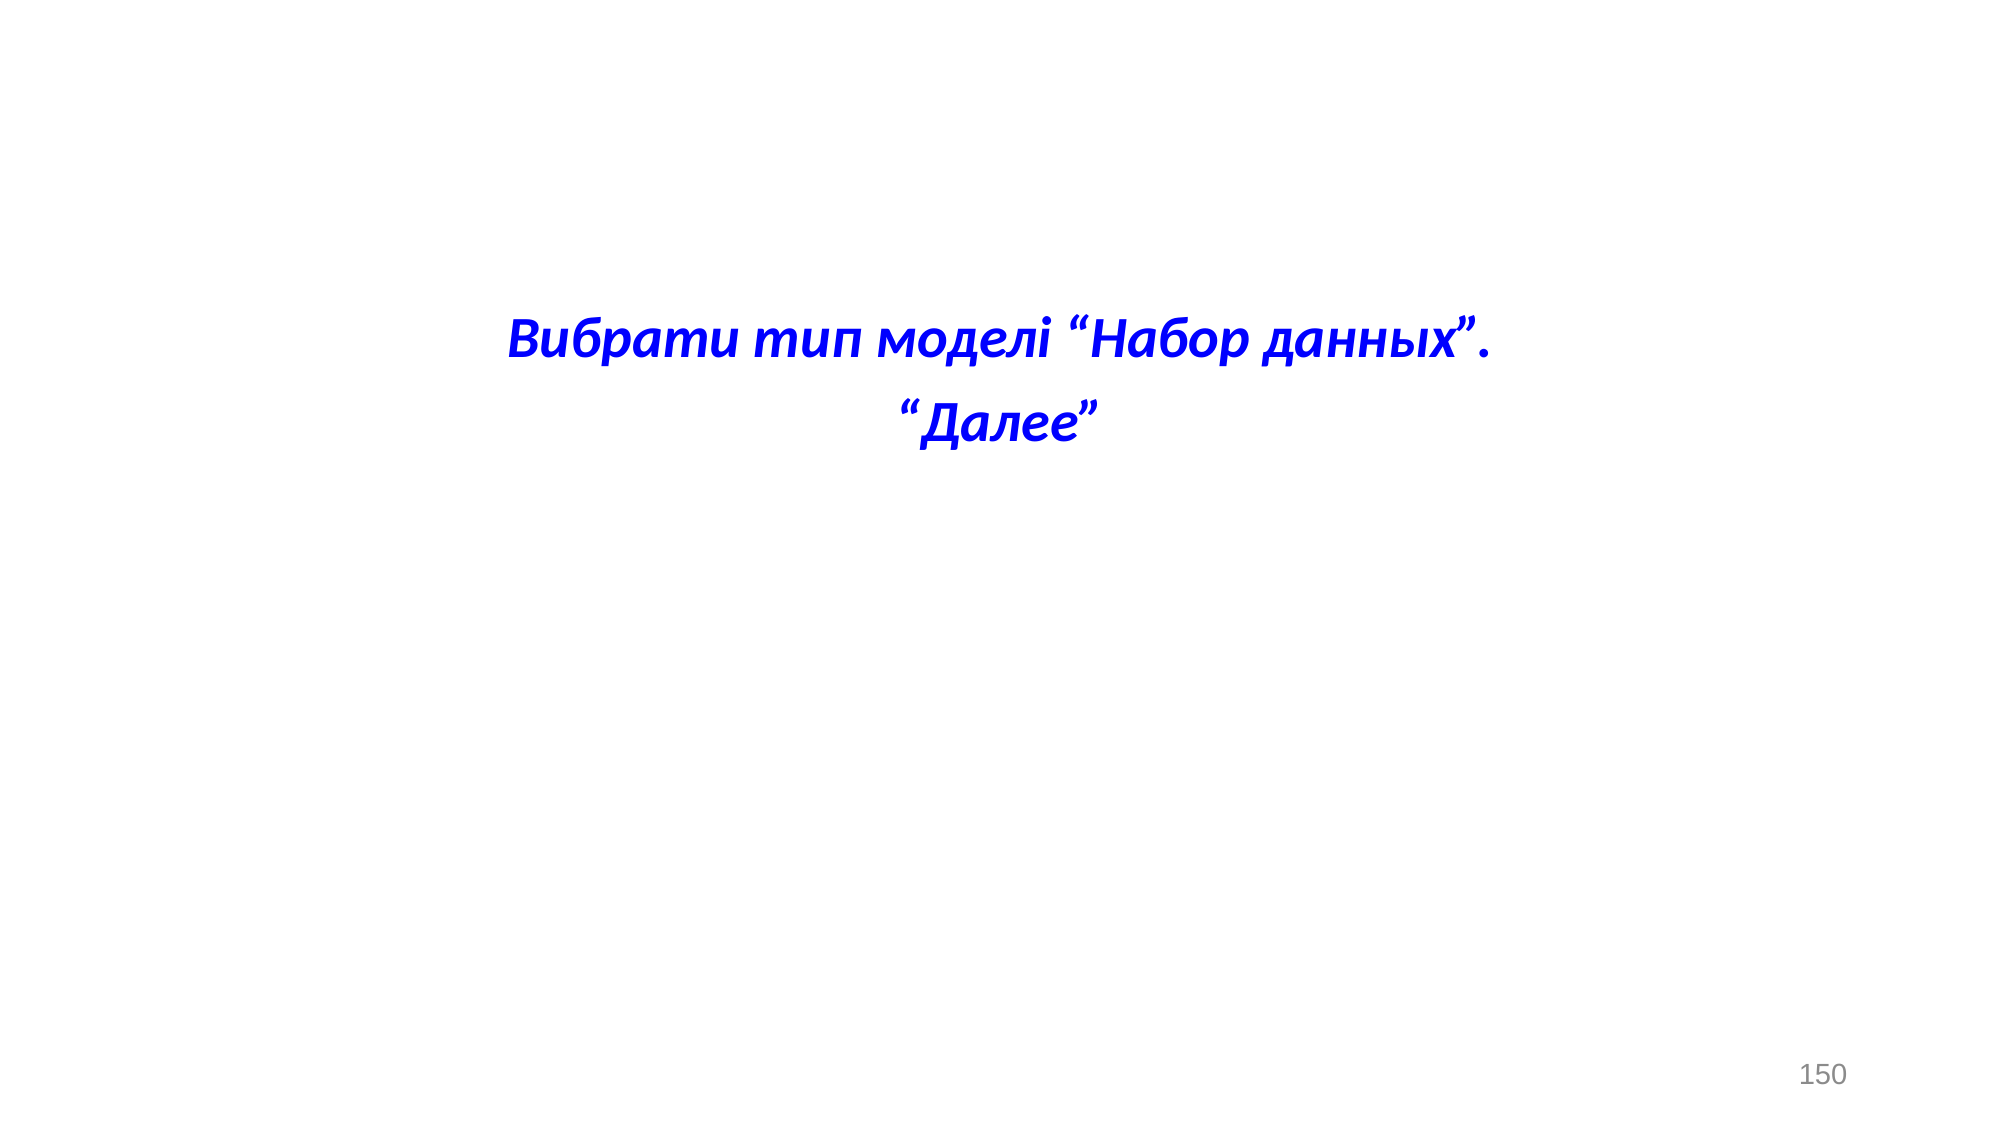

Вибрати тип моделі “Набор данных”.
“Далее”
150